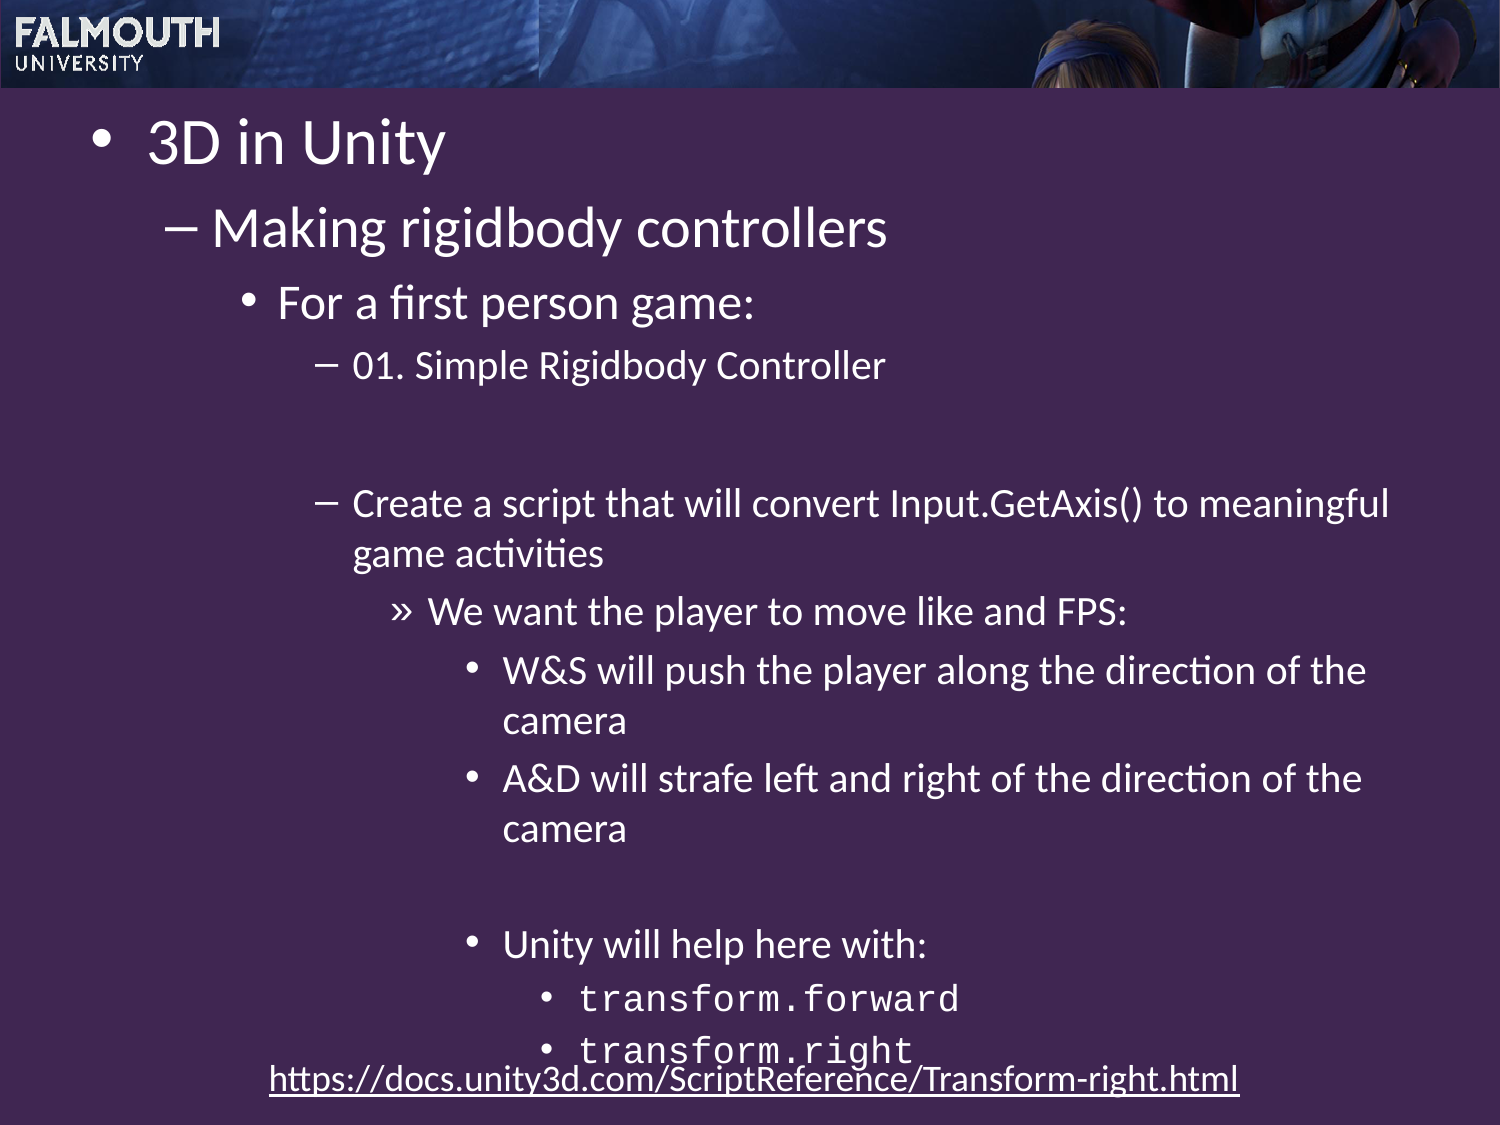

3D in Unity
Making rigidbody controllers
For a first person game:
01. Simple Rigidbody Controller

Create a script that will convert Input.GetAxis() to meaningful game activities
We want the player to move like and FPS:
W&S will push the player along the direction of the camera
A&D will strafe left and right of the direction of the camera

Unity will help here with:
transform.forward
transform.right
https://docs.unity3d.com/ScriptReference/Transform-right.html